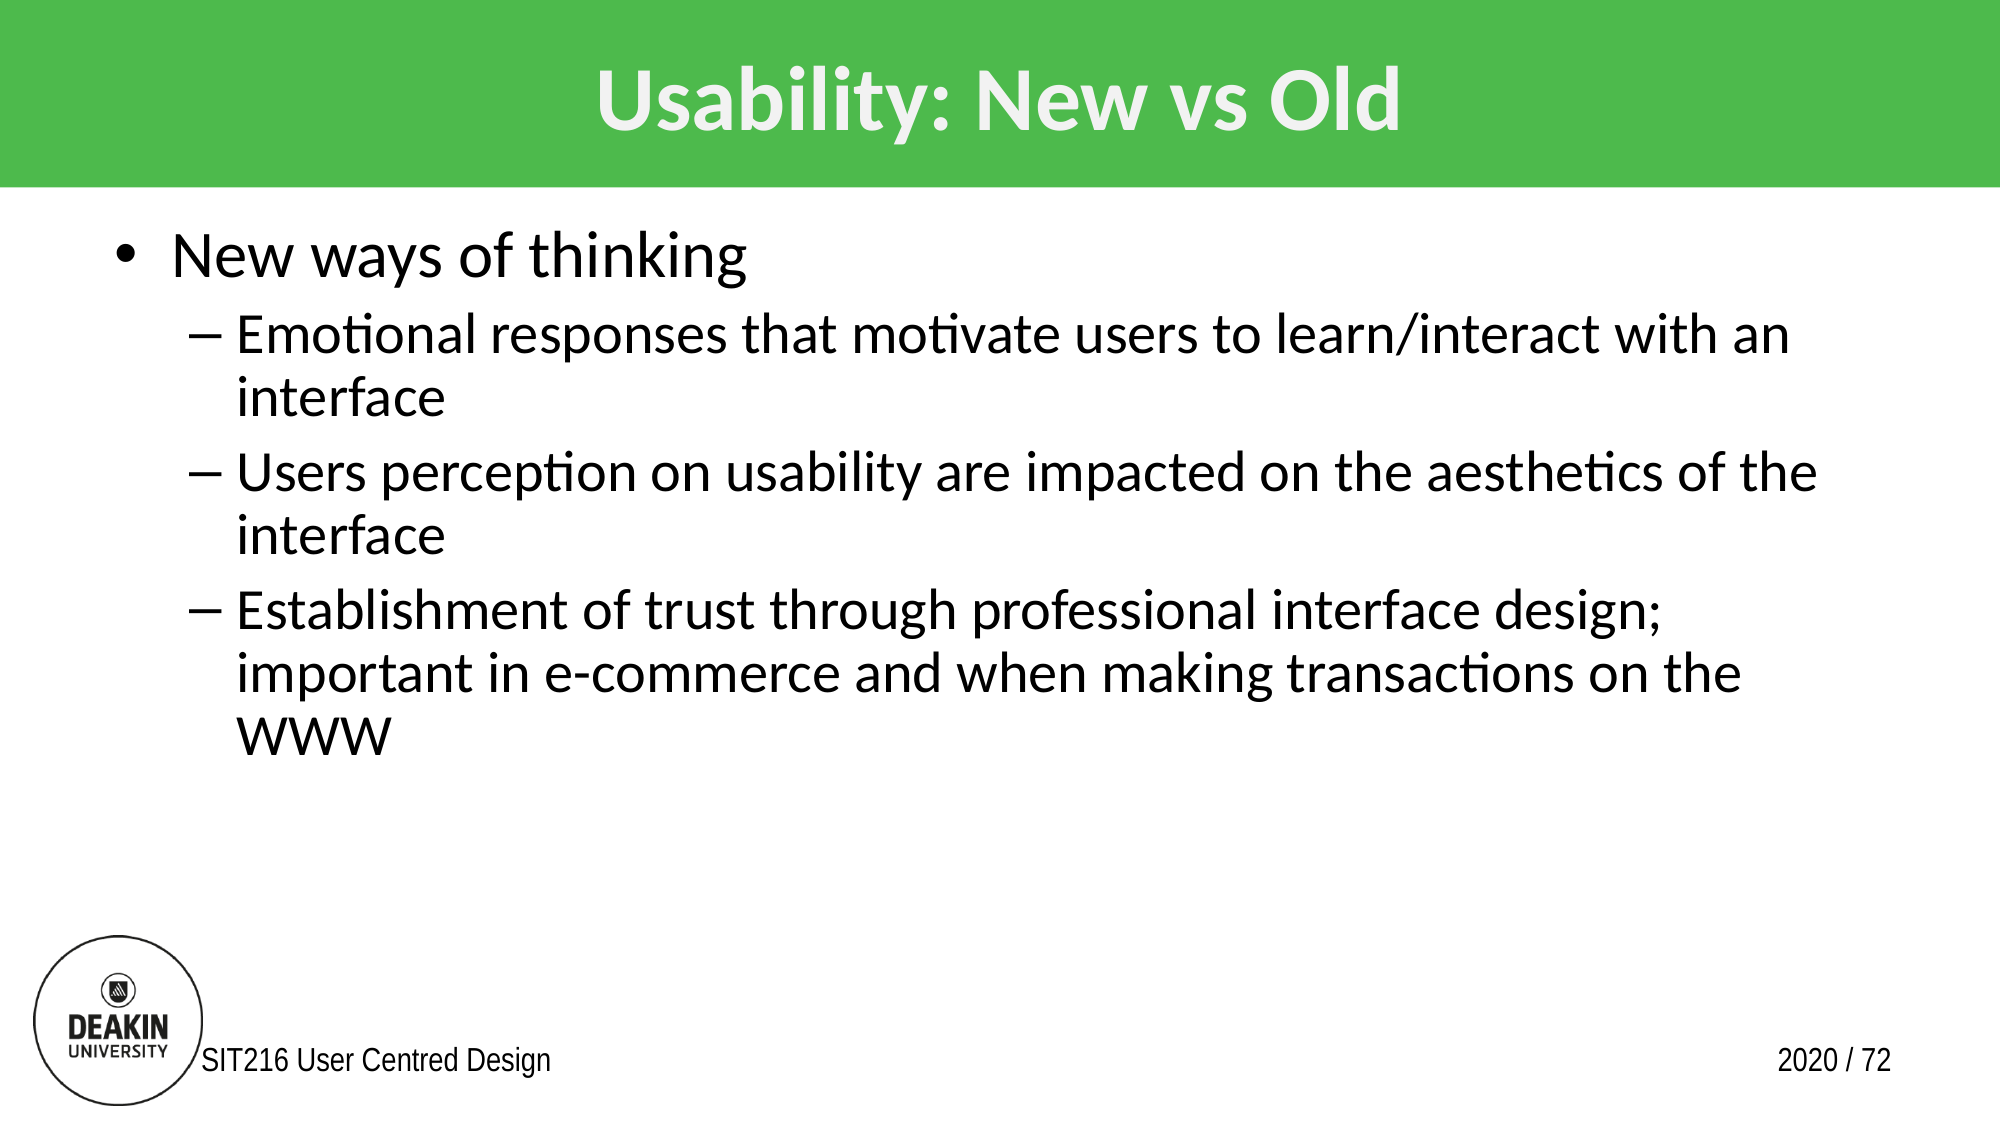

# Usability: New vs Old
New ways of thinking
Emotional responses that motivate users to learn/interact with an interface
Users perception on usability are impacted on the aesthetics of the interface
Establishment of trust through professional interface design; important in e-commerce and when making transactions on the WWW